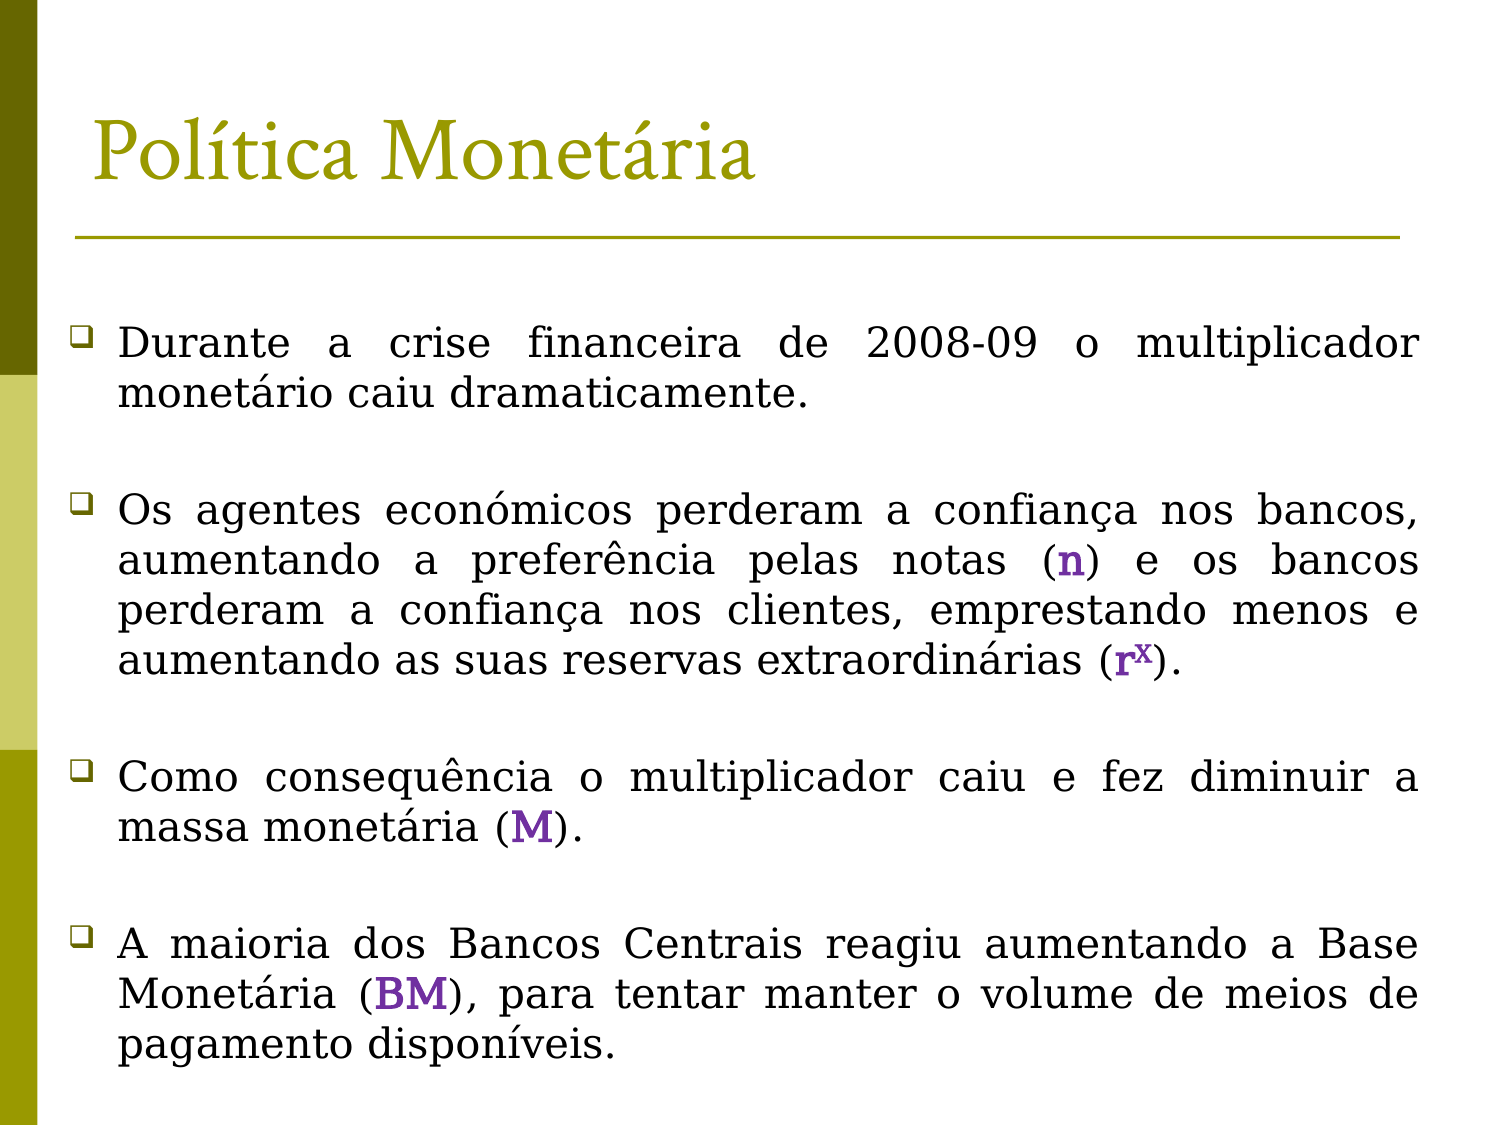

Política Monetária

Durante a crise financeira de 2008-09 o multiplicador monetário caiu dramaticamente.

Os agentes económicos perderam a confiança nos bancos, aumentando a preferência pelas notas (n) e os bancos perderam a confiança nos clientes, emprestando menos e aumentando as suas reservas extraordinárias (rX).

Como consequência o multiplicador caiu e fez diminuir a massa monetária (M).

A maioria dos Bancos Centrais reagiu aumentando a Base Monetária (BM), para tentar manter o volume de meios de pagamento disponíveis.